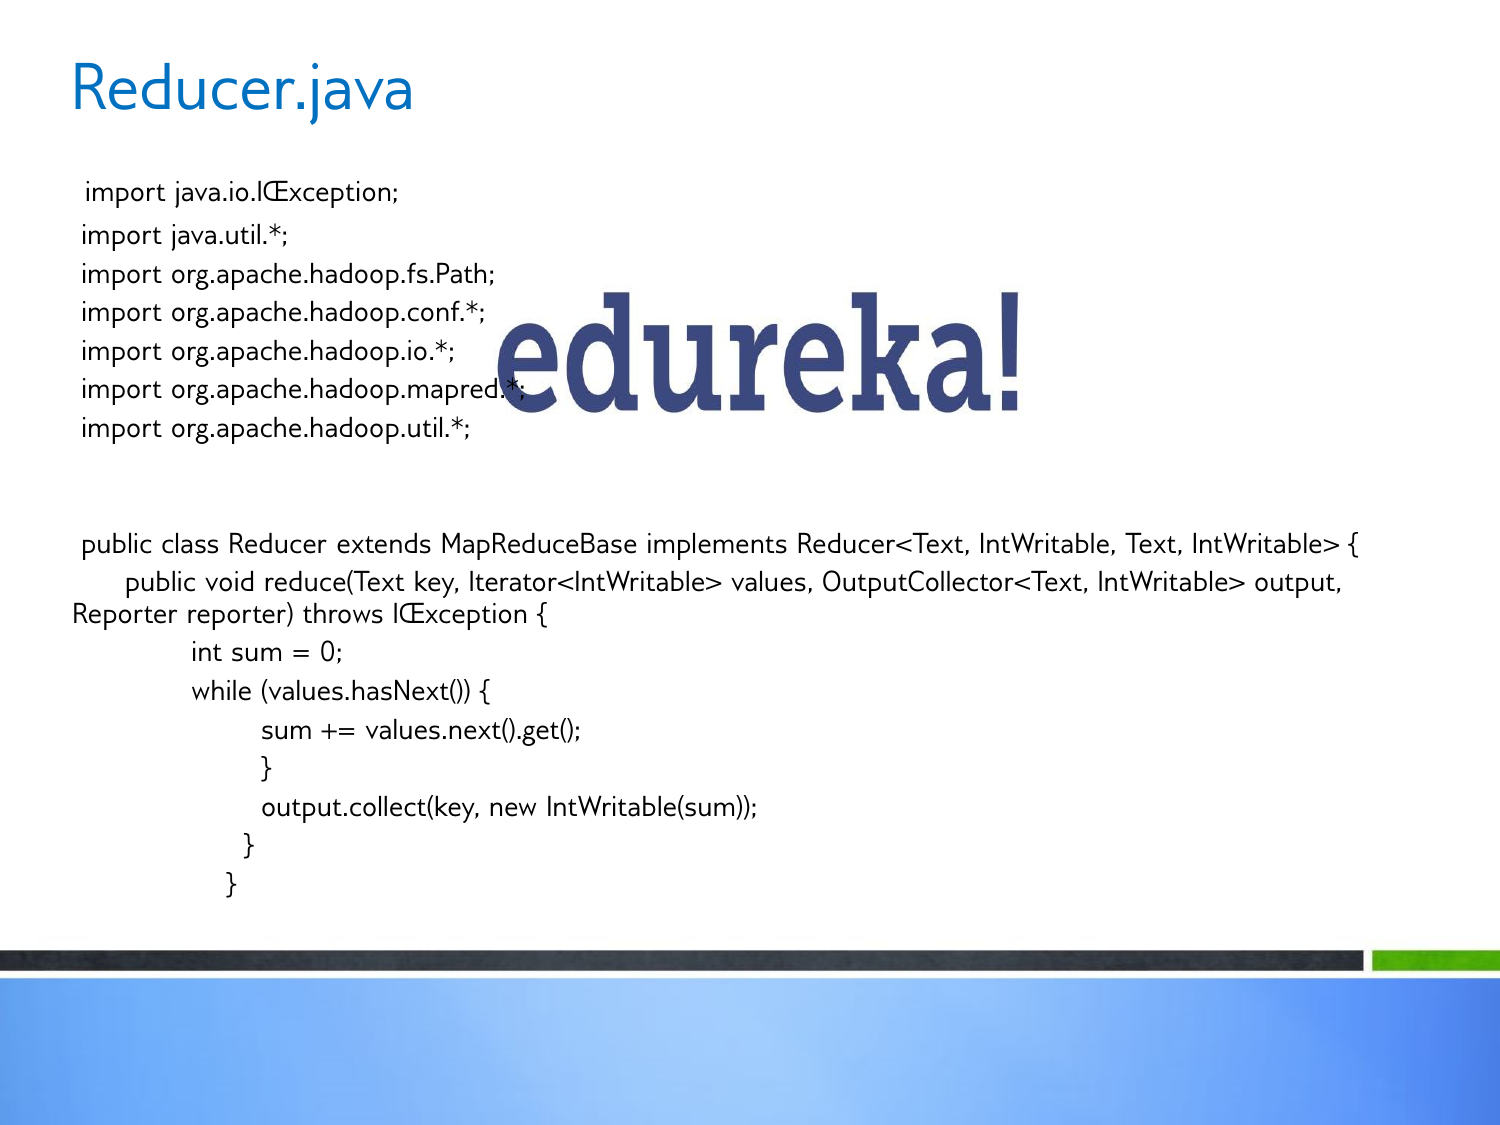

Reducer.java
 import java.io.IOException;
 import java.util.*;
 import org.apache.hadoop.fs.Path;
 import org.apache.hadoop.conf.*;
 import org.apache.hadoop.io.*;
 import org.apache.hadoop.mapred.*;
 import org.apache.hadoop.util.*;

 public class Reducer extends MapReduceBase implements Reducer<Text, IntWritable, Text, IntWritable> {
      public void reduce(Text key, Iterator<IntWritable> values, OutputCollector<Text, IntWritable> output, 	Reporter reporter) throws IOException {
	int sum = 0;
	while (values.hasNext()) {
	        sum += values.next().get();
	        }
	        output.collect(key, new IntWritable(sum));
	      }
	    }